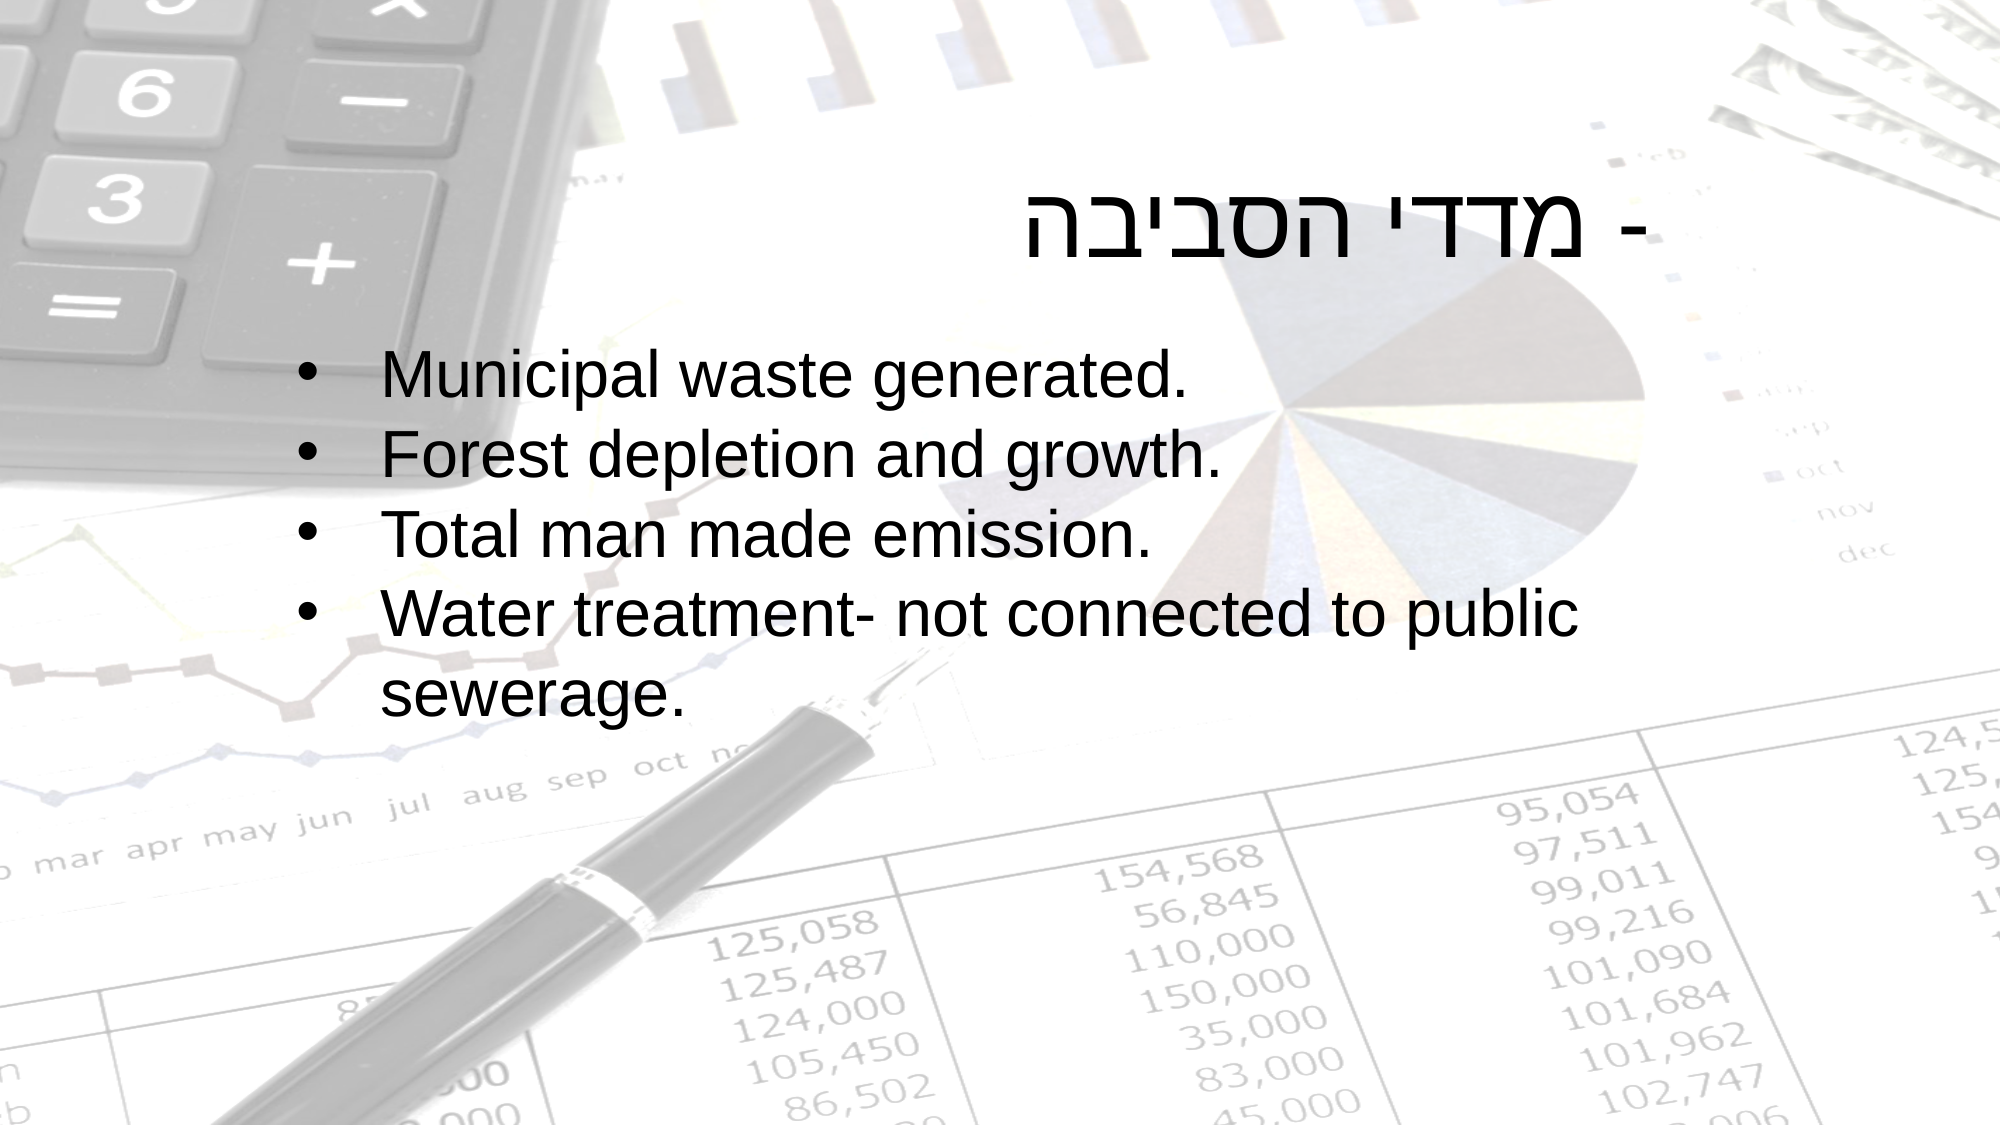

מדדי הסביבה -
Municipal waste generated.
Forest depletion and growth.
Total man made emission.
Water treatment- not connected to public sewerage.